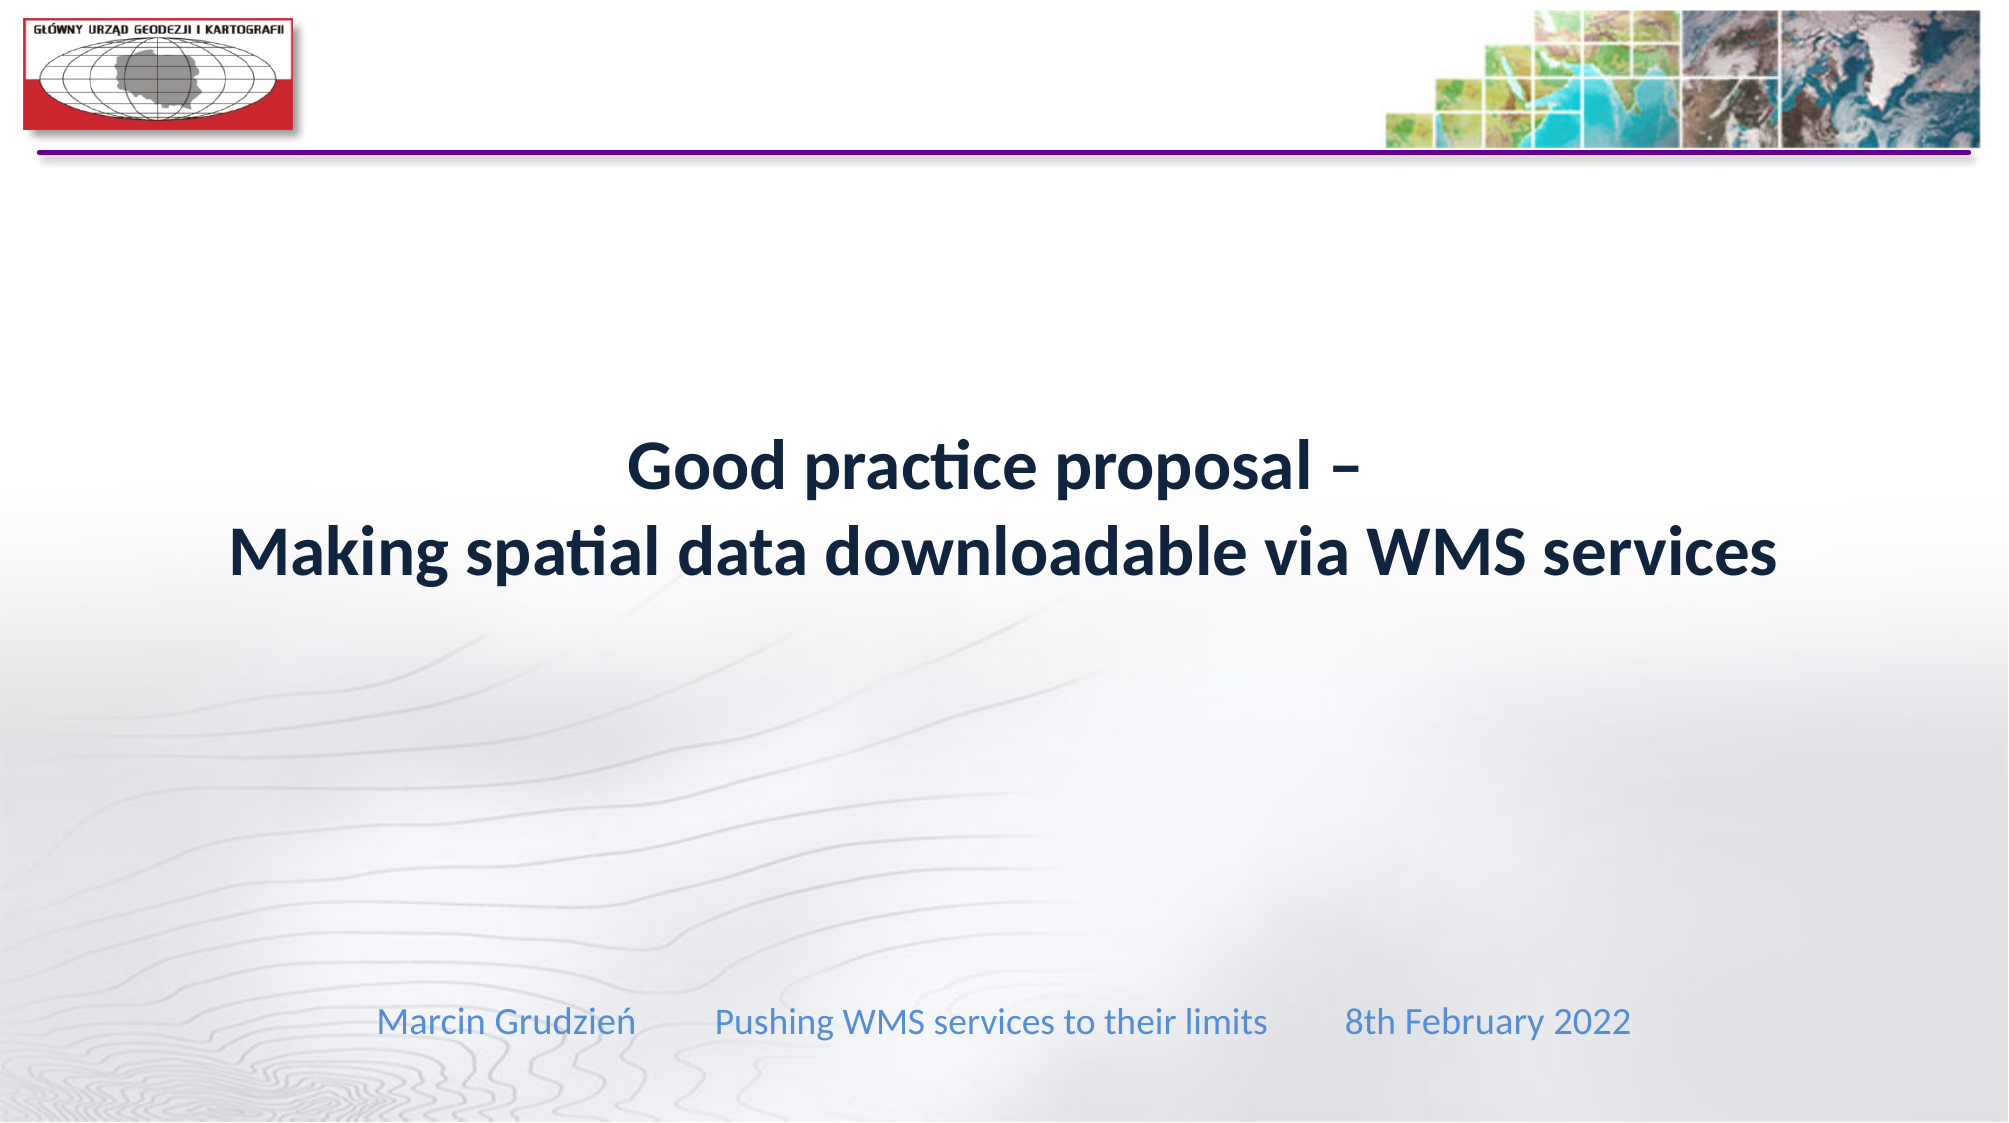

# Good practice proposal – Making spatial data downloadable via WMS services
Marcin Grudzień         Pushing WMS services to their limits         8th February 2022